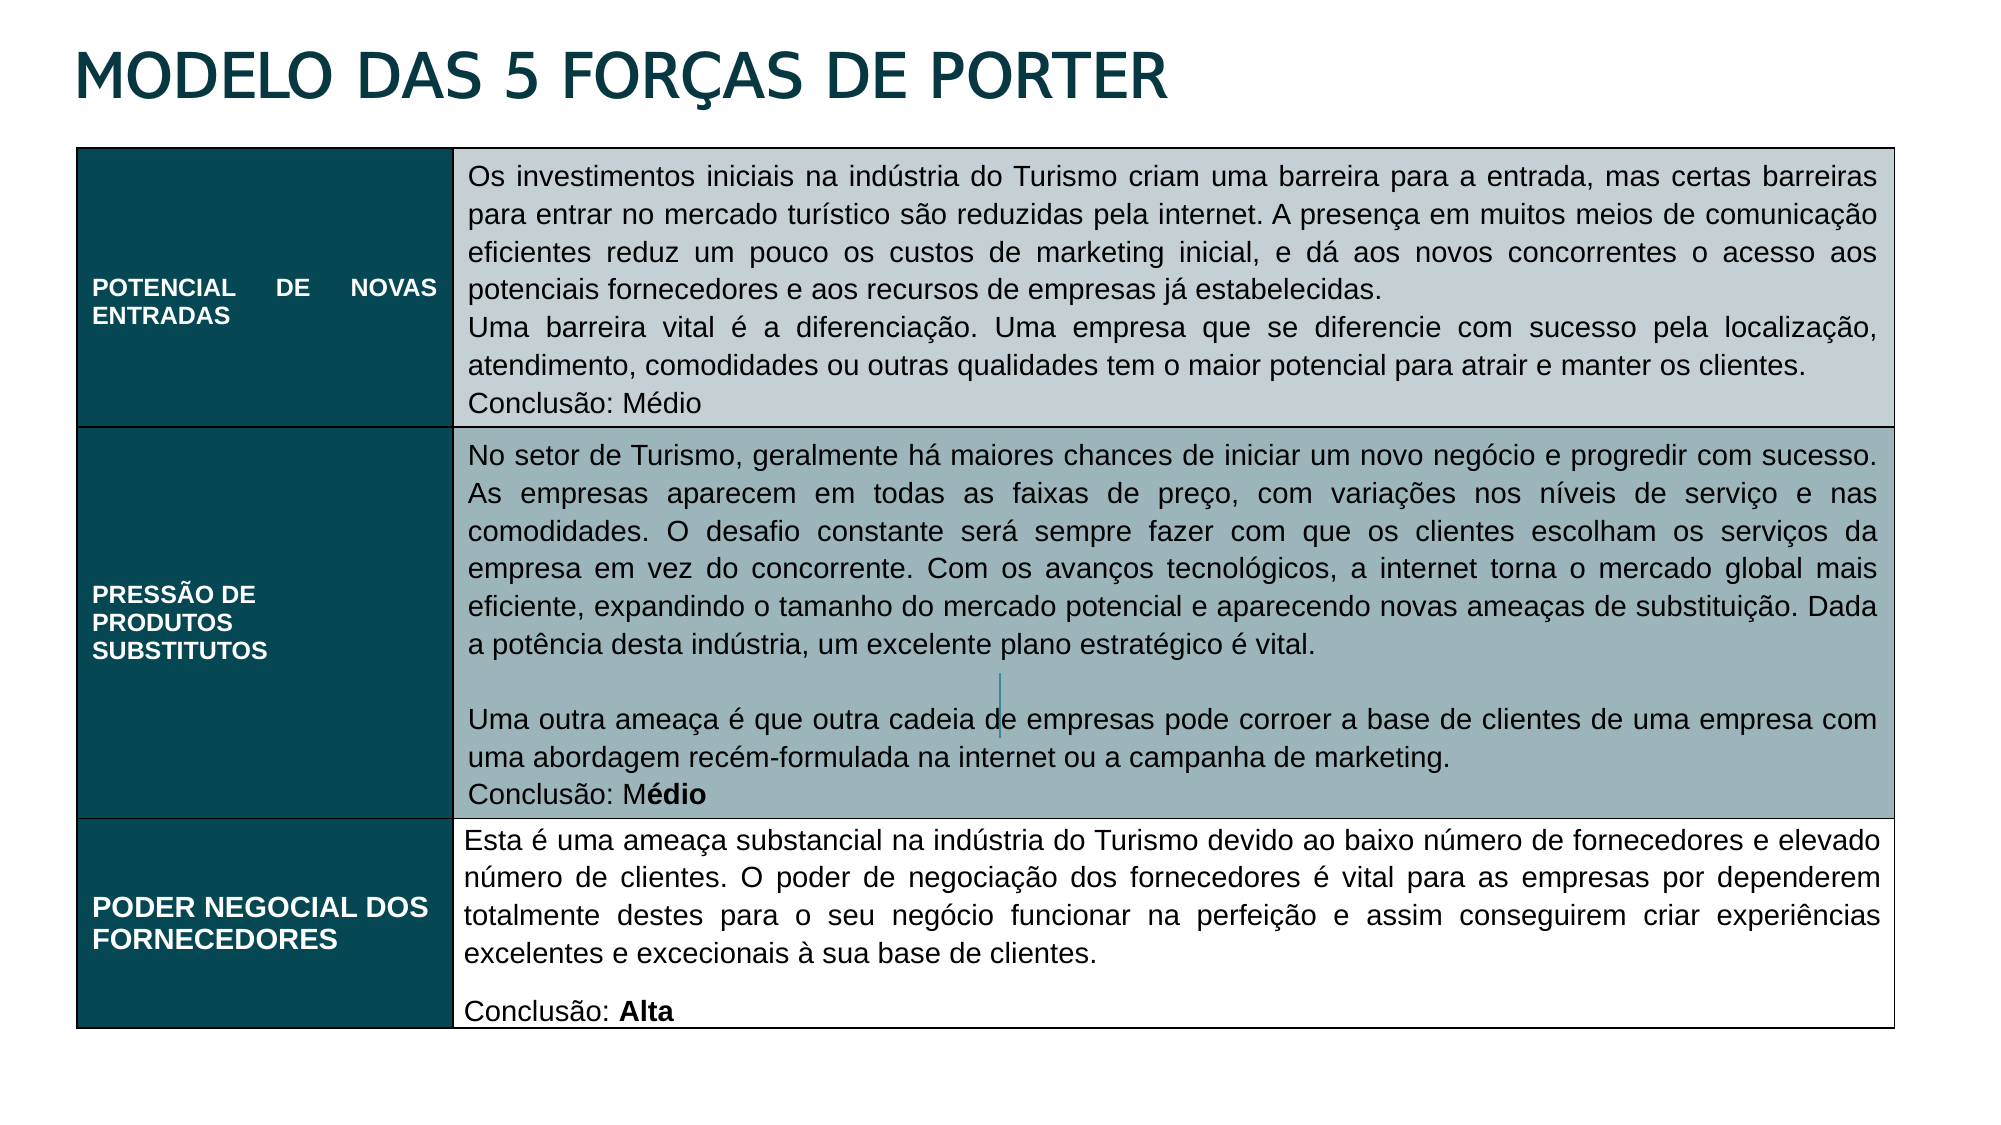

MODELO DAS 5 FORÇAS DE PORTER
| POTENCIAL DE NOVAS ENTRADAS | Os investimentos iniciais na indústria do Turismo criam uma barreira para a entrada, mas certas barreiras para entrar no mercado turístico são reduzidas pela internet. A presença em muitos meios de comunicação eficientes reduz um pouco os custos de marketing inicial, e dá aos novos concorrentes o acesso aos potenciais fornecedores e aos recursos de empresas já estabelecidas. Uma barreira vital é a diferenciação. Uma empresa que se diferencie com sucesso pela localização, atendimento, comodidades ou outras qualidades tem o maior potencial para atrair e manter os clientes. Conclusão: Médio |
| --- | --- |
| PRESSÃO DE PRODUTOS SUBSTITUTOS | No setor de Turismo, geralmente há maiores chances de iniciar um novo negócio e progredir com sucesso. As empresas aparecem em todas as faixas de preço, com variações nos níveis de serviço e nas comodidades. O desafio constante será sempre fazer com que os clientes escolham os serviços da empresa em vez do concorrente. Com os avanços tecnológicos, a internet torna o mercado global mais eficiente, expandindo o tamanho do mercado potencial e aparecendo novas ameaças de substituição. Dada a potência desta indústria, um excelente plano estratégico é vital. Uma outra ameaça é que outra cadeia de empresas pode corroer a base de clientes de uma empresa com uma abordagem recém-formulada na internet ou a campanha de marketing. Conclusão: Médio |
| PODER NEGOCIAL DOS FORNECEDORES | Esta é uma ameaça substancial na indústria do Turismo devido ao baixo número de fornecedores e elevado número de clientes. O poder de negociação dos fornecedores é vital para as empresas por dependerem totalmente destes para o seu negócio funcionar na perfeição e assim conseguirem criar experiências excelentes e excecionais à sua base de clientes. Conclusão: Alta |